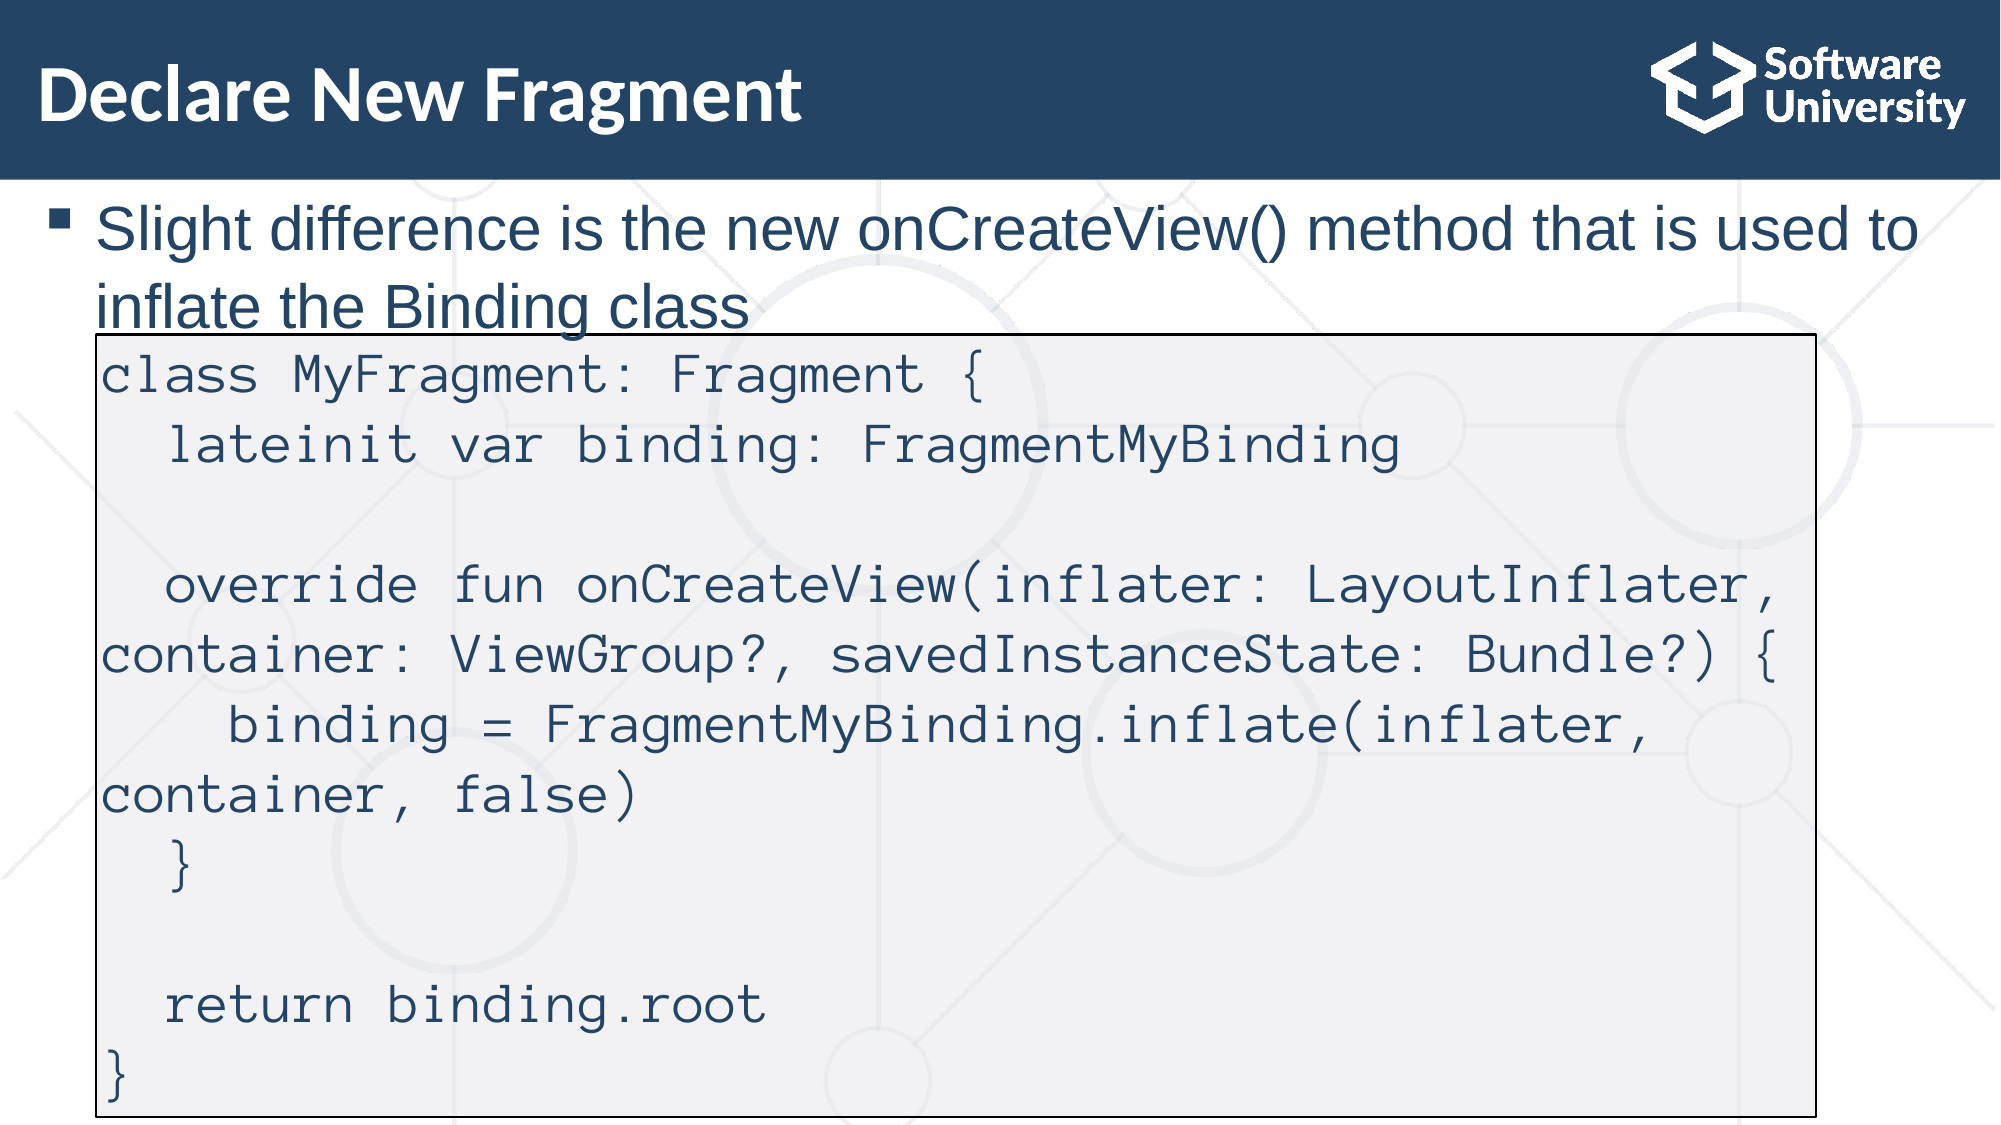

# Declare New Fragment
Slight difference is the new onCreateView() method that is used to inflate the Binding class

class MyFragment: Fragment {
  lateinit var binding: FragmentMyBinding

  override fun onCreateView(inflater: LayoutInflater, container: ViewGroup?, savedInstanceState: Bundle?) {
    binding = FragmentMyBinding.inflate(inflater, container, false)
  }

  return binding.root
}